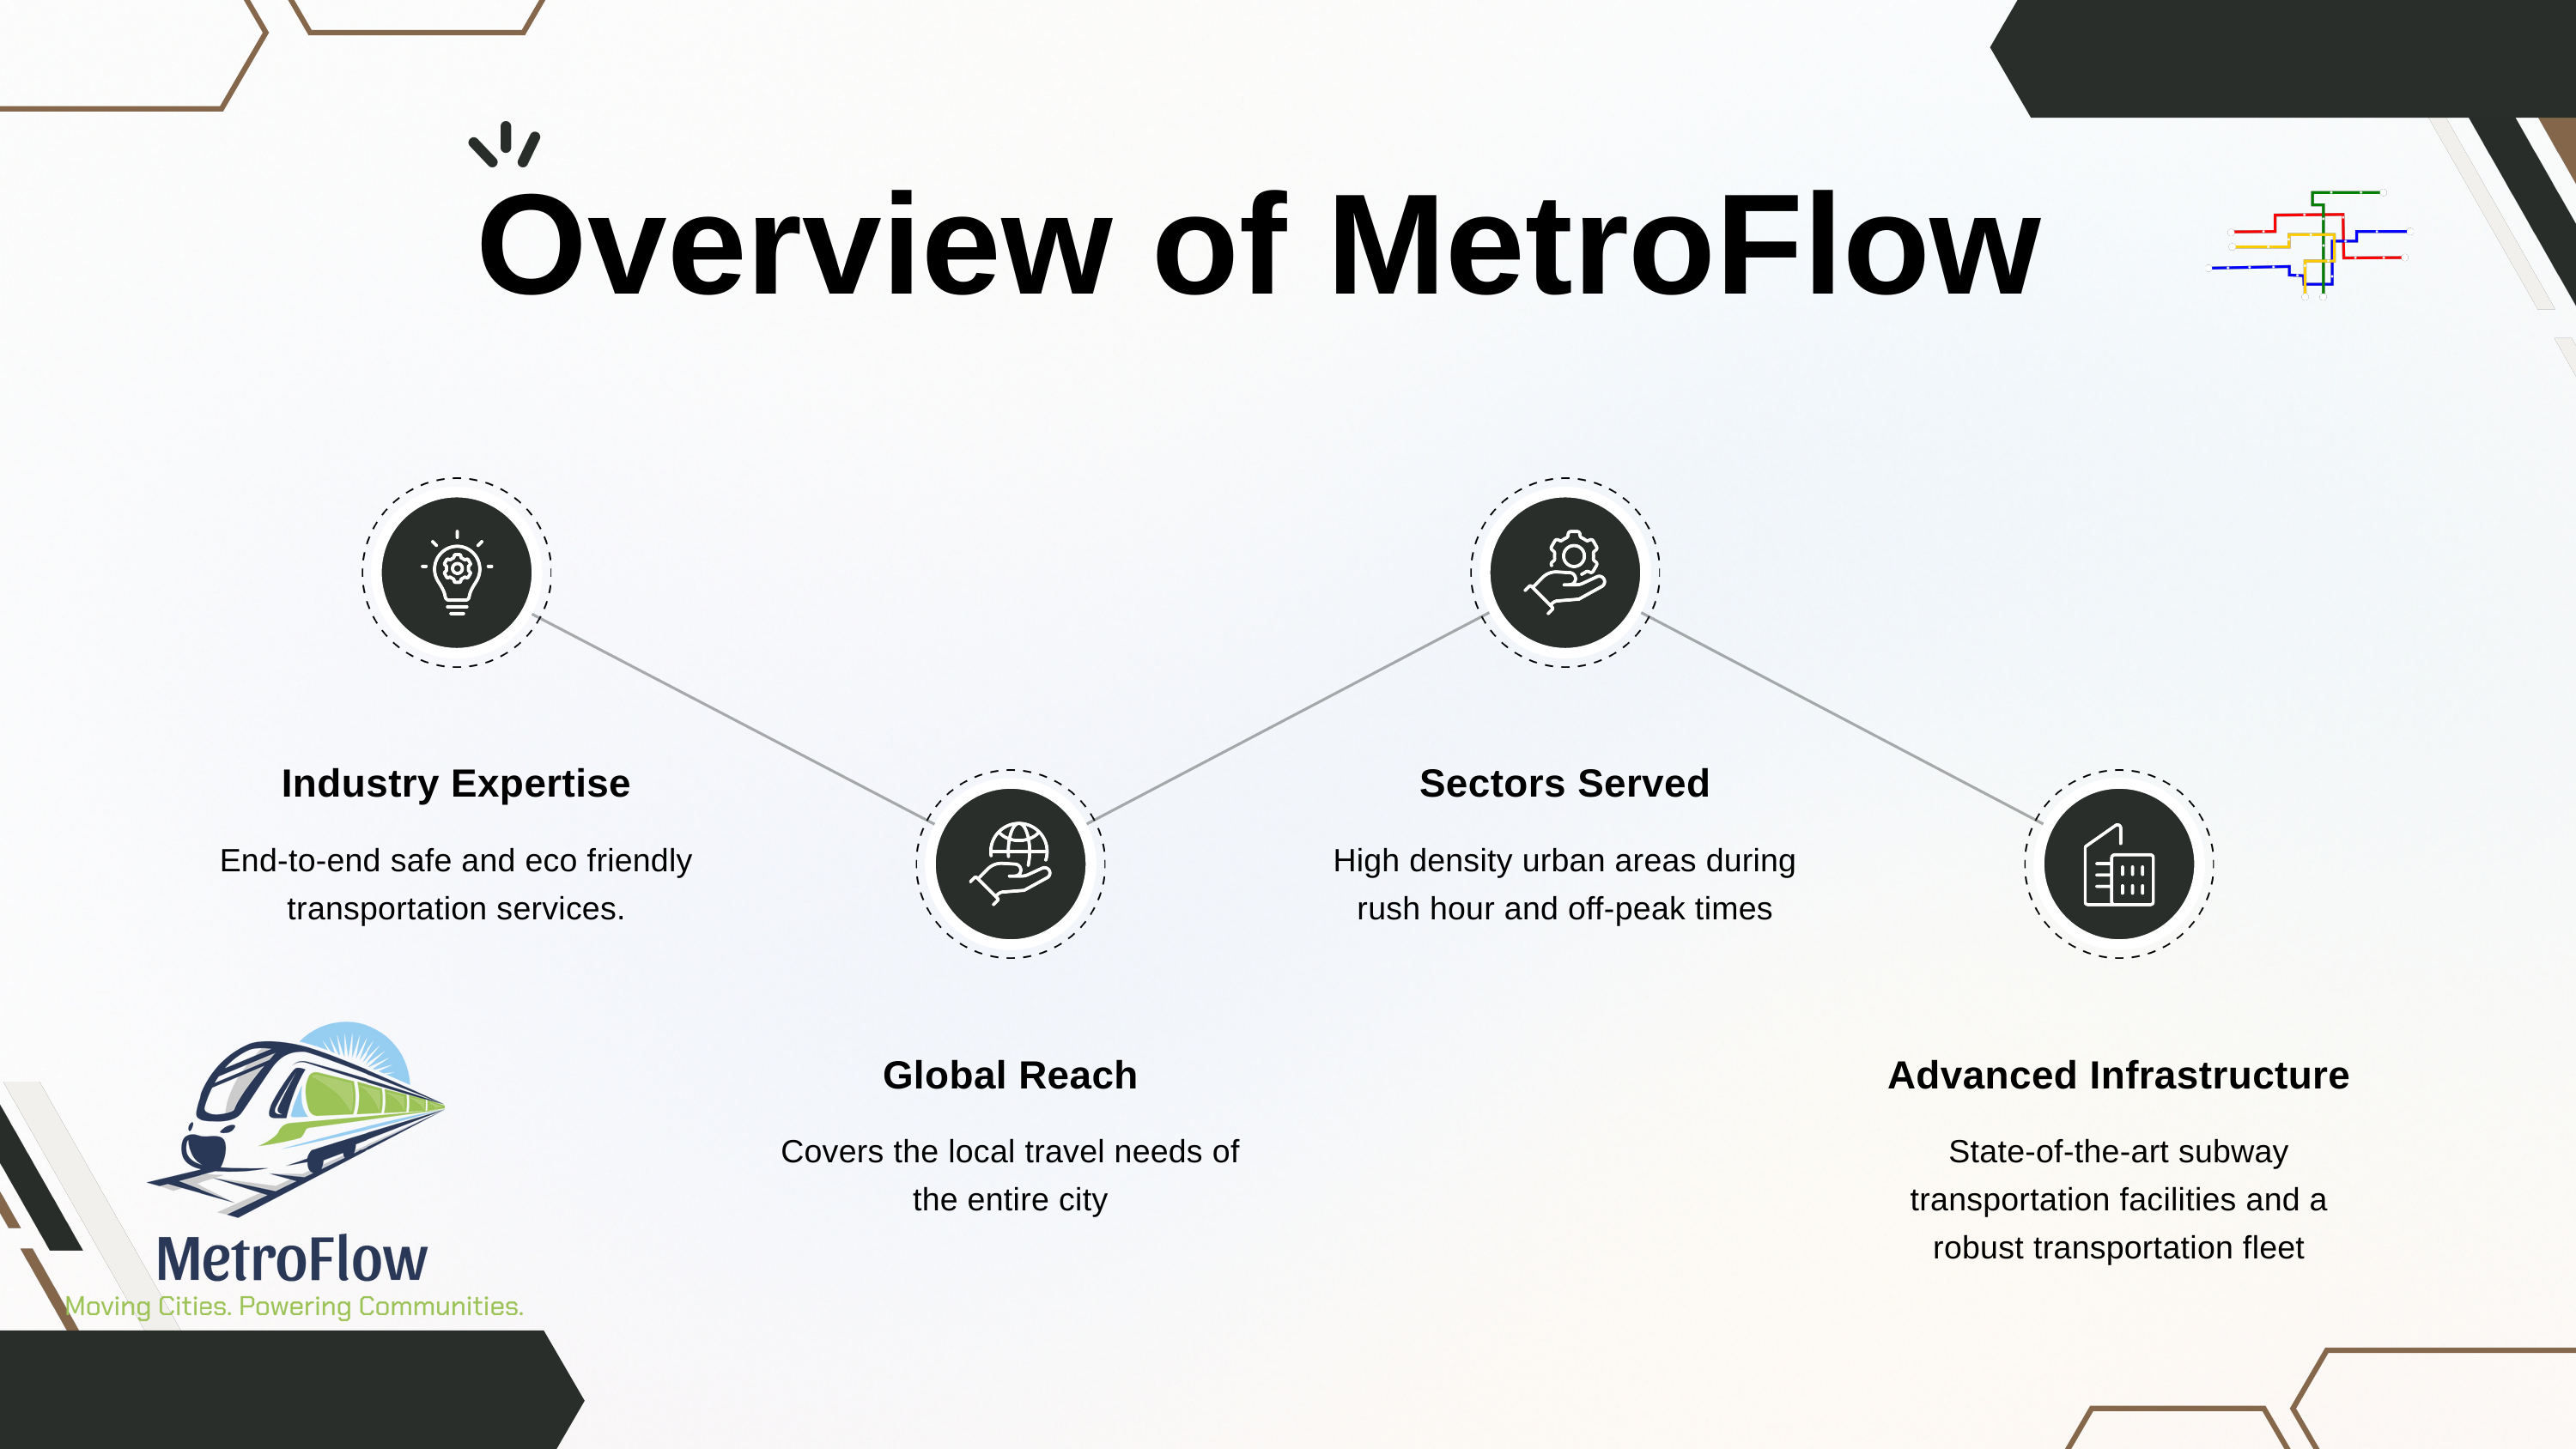

Overview of MetroFlow

Industry Expertise
End-to-end safe and eco friendly transportation services.
Sectors Served
High density urban areas during rush hour and off-peak times

Global Reach
Covers the local travel needs of the entire city
Advanced Infrastructure
State-of-the-art subway transportation facilities and a robust transportation fleet